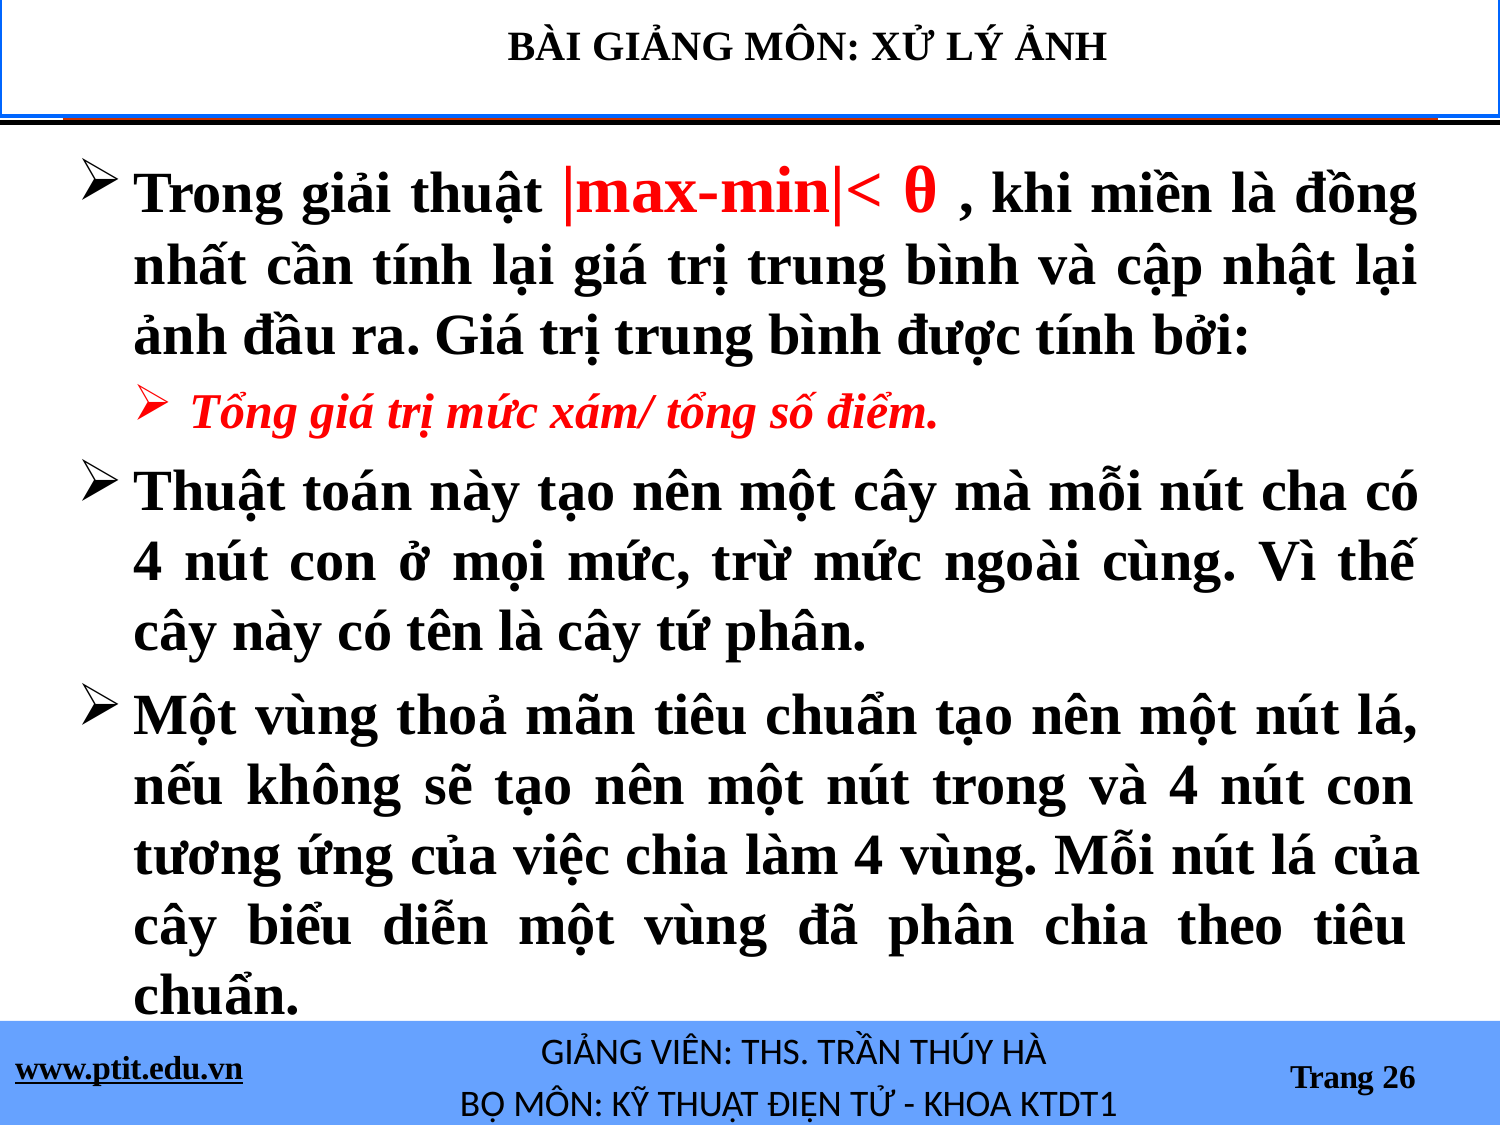

BÀI GIẢNG MÔN: XỬ LÝ ẢNH

Trong giải thuật |max-min|< θ , khi miền là đồng  nhất cần tính lại giá trị trung bình và cập nhật lại  ảnh đầu ra. Giá trị trung bình được tính bởi:
Tổng giá trị mức xám/ tổng số điểm.
Thuật toán này tạo nên một cây mà mỗi nút cha có  4 nút con ở mọi mức, trừ mức ngoài cùng. Vì thế  cây này có tên là cây tứ phân.
Một vùng thoả mãn tiêu chuẩn tạo nên một nút lá,  nếu không sẽ tạo nên một nút trong và 4 nút con  tương ứng của việc chia làm 4 vùng. Mỗi nút lá của  cây biểu diễn một vùng đã phân chia theo tiêu  chuẩn.

GIẢNG VIÊN: THS. TRẦN THÚY HÀ
BỘ MÔN: KỸ THUẬT ĐIỆN TỬ - KHOA KTDT1
www.ptit.edu.vn
Trang 26